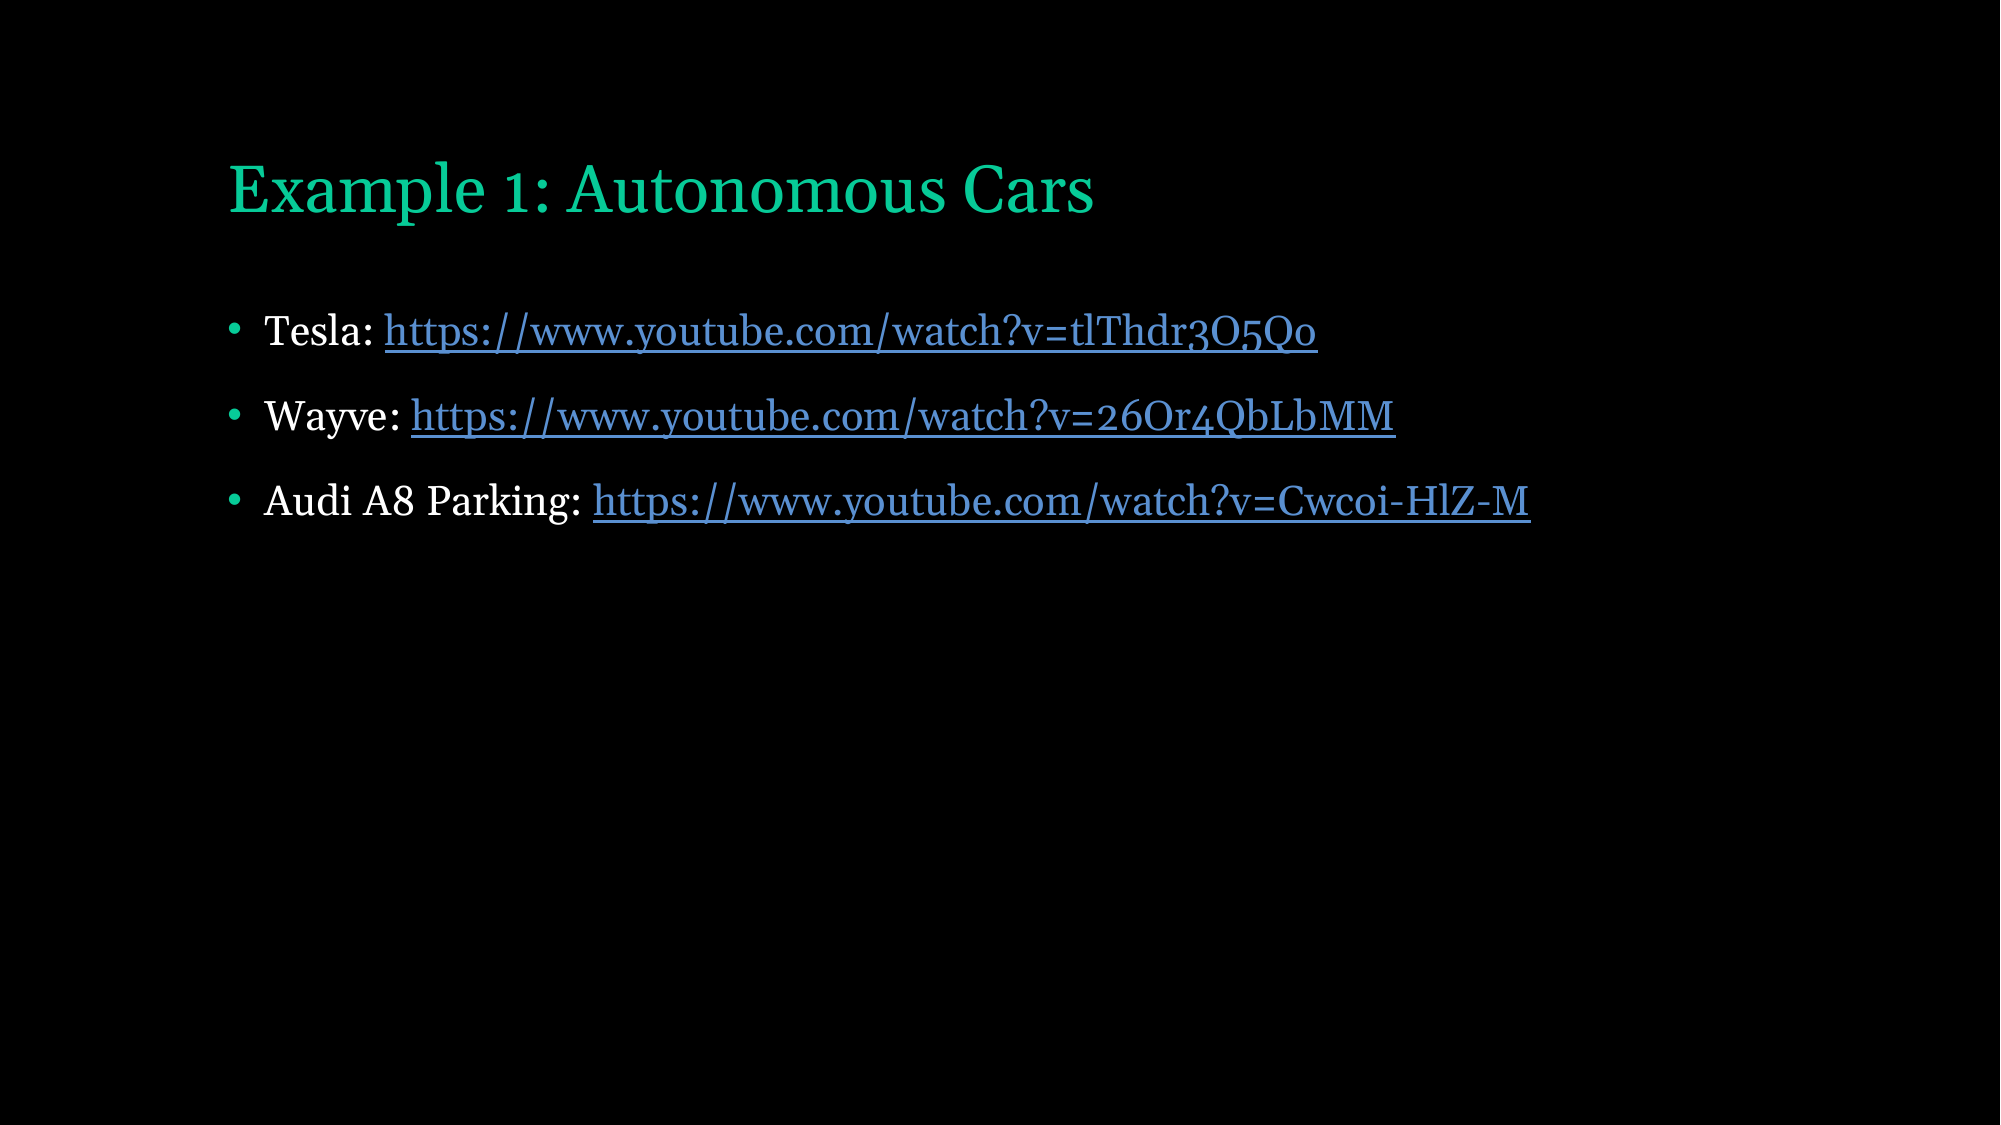

# Example 1: Autonomous Cars
Tesla: https://www.youtube.com/watch?v=tlThdr3O5Qo
Wayve: https://www.youtube.com/watch?v=26Or4QbLbMM
Audi A8 Parking: https://www.youtube.com/watch?v=Cwcoi-HlZ-M